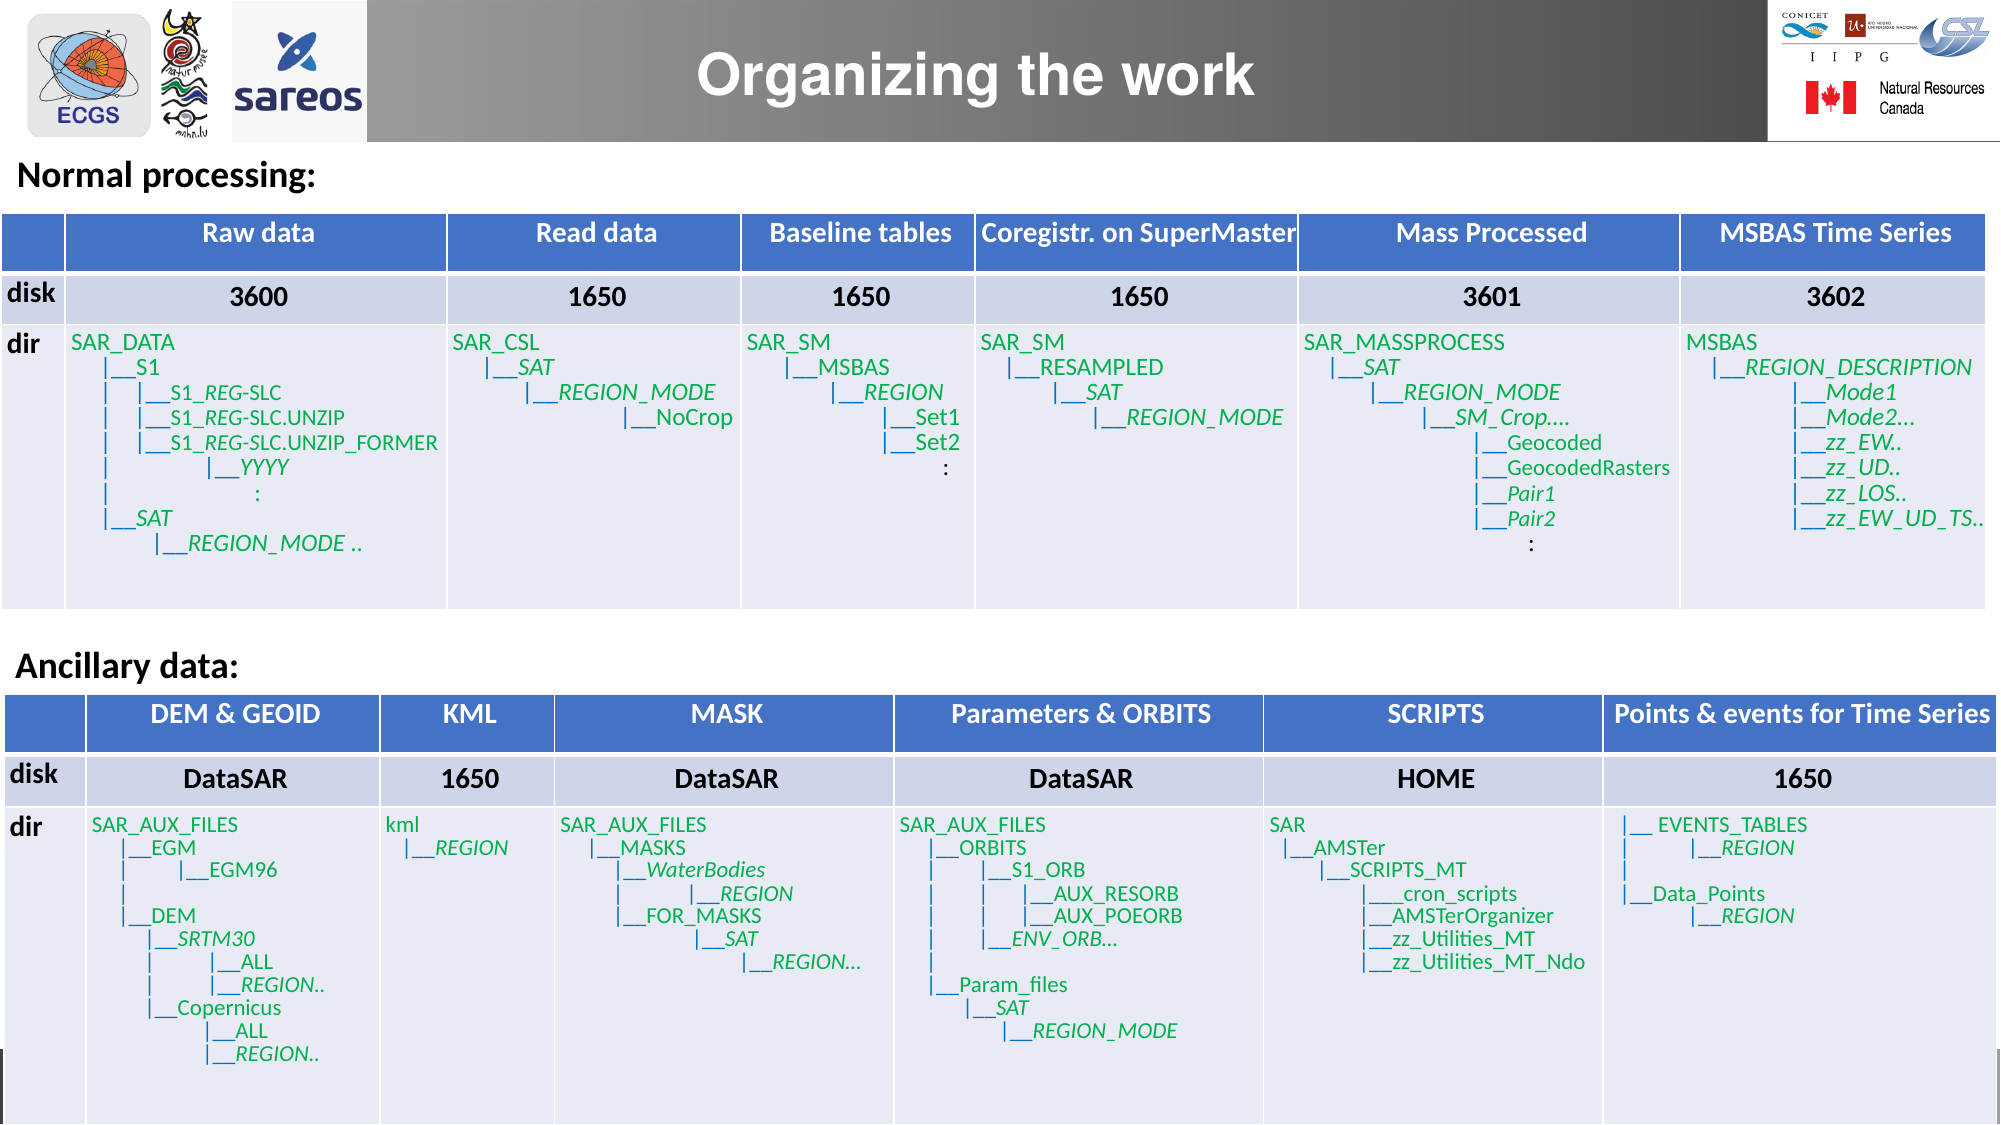

Organizing the work
Normal processing:
|  | Raw data | Read data | Baseline tables | Coregistr. on SuperMaster | Mass Processed | MSBAS Time Series |
| --- | --- | --- | --- | --- | --- | --- |
| disk | 3600 | 1650 | 1650 | 1650 | 3601 | 3602 |
| dir | SAR\_DATA |\_\_S1 | |\_\_S1\_REG-SLC | |\_\_S1\_REG-SLC.UNZIP | |\_\_S1\_REG-SLC.UNZIP\_FORMER | |\_\_YYYY | : |\_\_SAT |\_\_REGION\_MODE .. | SAR\_CSL |\_\_SAT |\_\_REGION\_MODE |\_\_NoCrop | SAR\_SM |\_\_MSBAS |\_\_REGION |\_\_Set1 |\_\_Set2 : | SAR\_SM |\_\_RESAMPLED |\_\_SAT |\_\_REGION\_MODE | SAR\_MASSPROCESS |\_\_SAT |\_\_REGION\_MODE |\_\_SM\_Crop…. |\_\_Geocoded |\_\_GeocodedRasters |\_\_Pair1 |\_\_Pair2 : | MSBAS |\_\_REGION\_DESCRIPTION |\_\_Mode1 |\_\_Mode2… |\_\_zz\_EW.. |\_\_zz\_UD.. |\_\_zz\_LOS.. |\_\_zz\_EW\_UD\_TS.. |
Ancillary data:
|  | DEM & GEOID | KML | MASK | Parameters & ORBITS | SCRIPTS | Points & events for Time Series |
| --- | --- | --- | --- | --- | --- | --- |
| disk | DataSAR | 1650 | DataSAR | DataSAR | HOME | 1650 |
| dir | SAR\_AUX\_FILES |\_\_EGM | |\_\_EGM96 | |\_\_DEM |\_\_SRTM30 | |\_\_ALL | |\_\_REGION.. |\_\_Copernicus |\_\_ALL |\_\_REGION.. | kml |\_\_REGION | SAR\_AUX\_FILES |\_\_MASKS |\_\_WaterBodies | |\_\_REGION |\_\_FOR\_MASKS |\_\_SAT |\_\_REGION… | SAR\_AUX\_FILES |\_\_ORBITS | |\_\_S1\_ORB | | |\_\_AUX\_RESORB | | |\_\_AUX\_POEORB | |\_\_ENV\_ORB… | |\_\_Param\_files |\_\_SAT |\_\_REGION\_MODE | SAR |\_\_AMSTer |\_\_SCRIPTS\_MT |\_\_\_cron\_scripts |\_\_AMSTerOrganizer |\_\_zz\_Utilities\_MT |\_\_zz\_Utilities\_MT\_Ndo | |\_\_ EVENTS\_TABLES | |\_\_REGION | |\_\_Data\_Points |\_\_REGION |